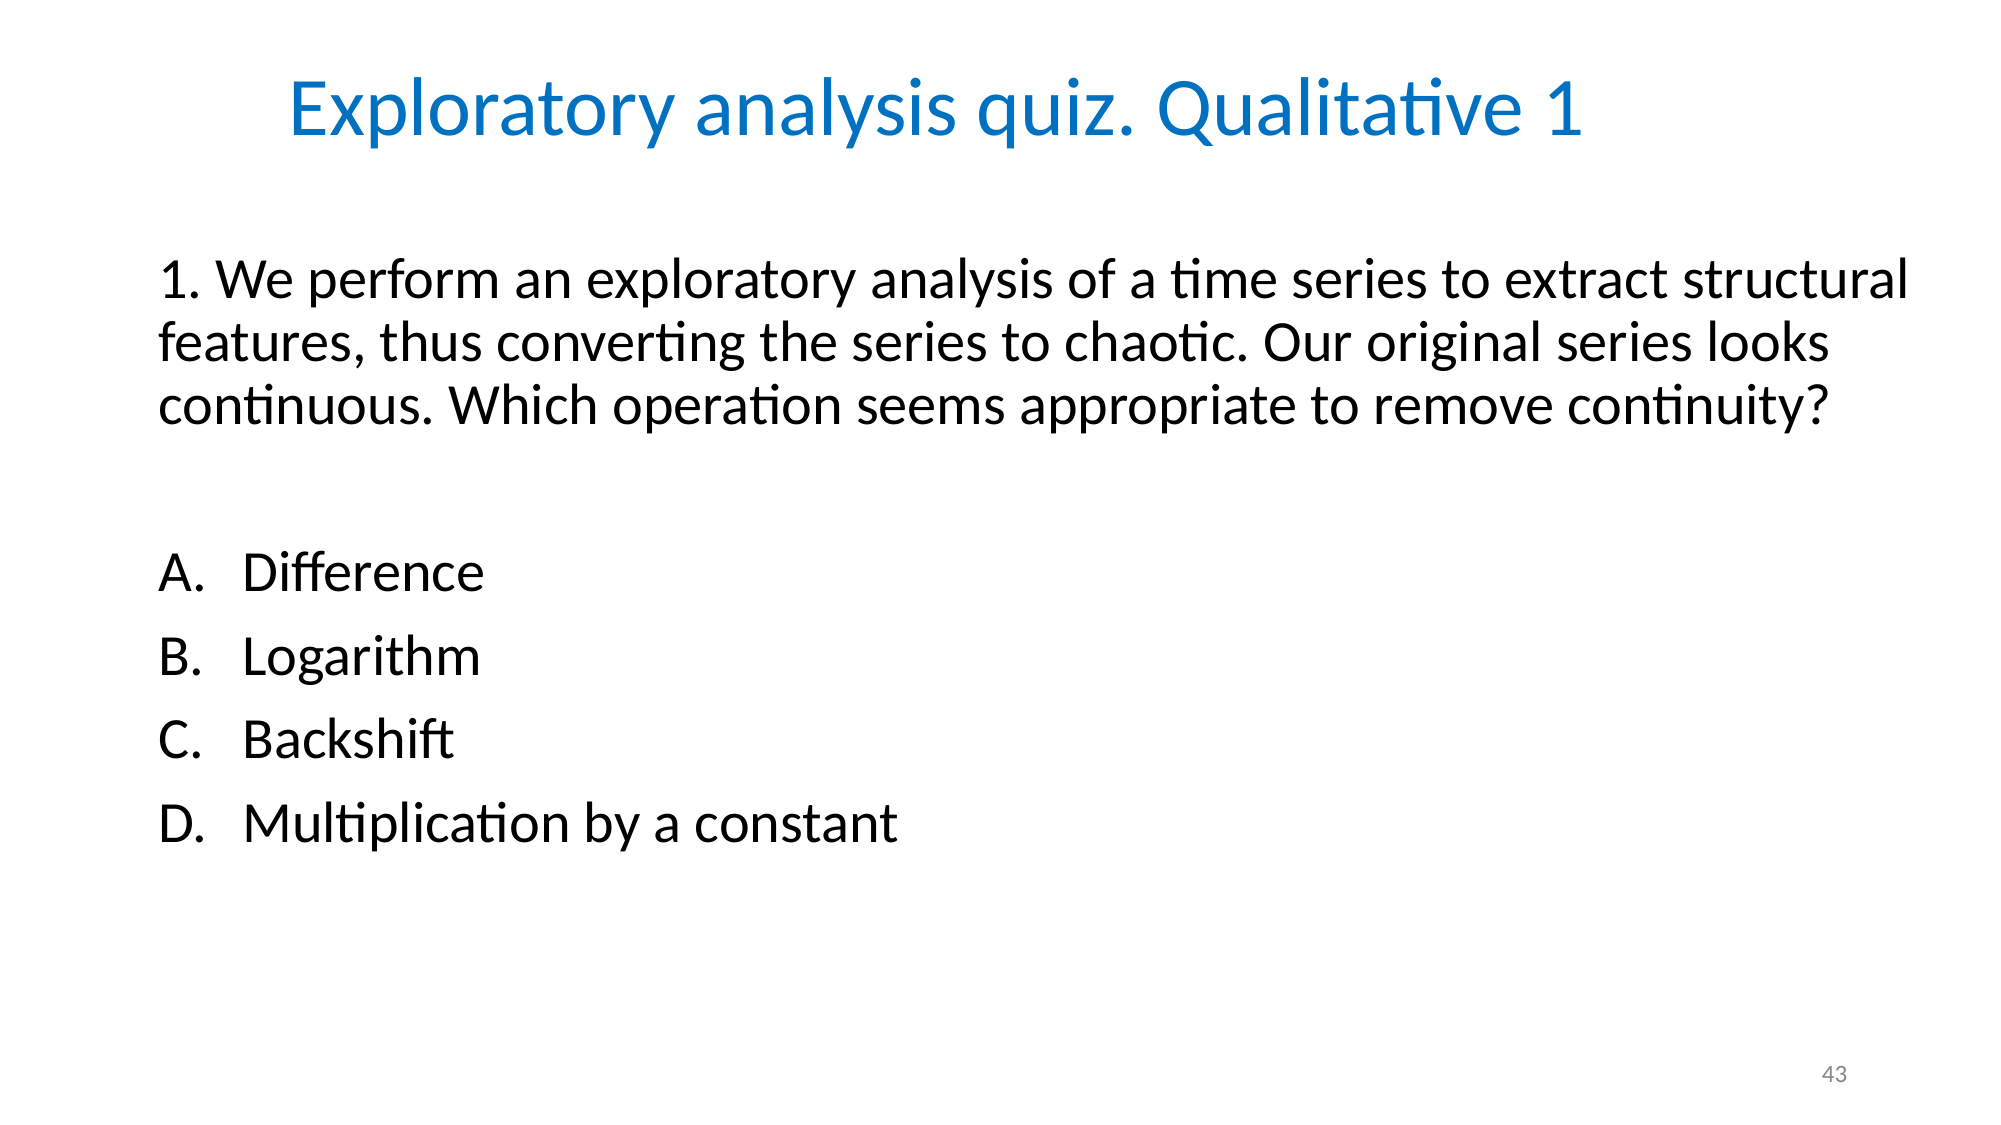

# Exploratory analysis quiz. Qualitative 1

1. We perform an exploratory analysis of a time series to extract structural features, thus converting the series to chaotic. Our original series looks continuous. Which operation seems appropriate to remove continuity?

Difference
Logarithm
Backshift
Multiplication by a constant

43